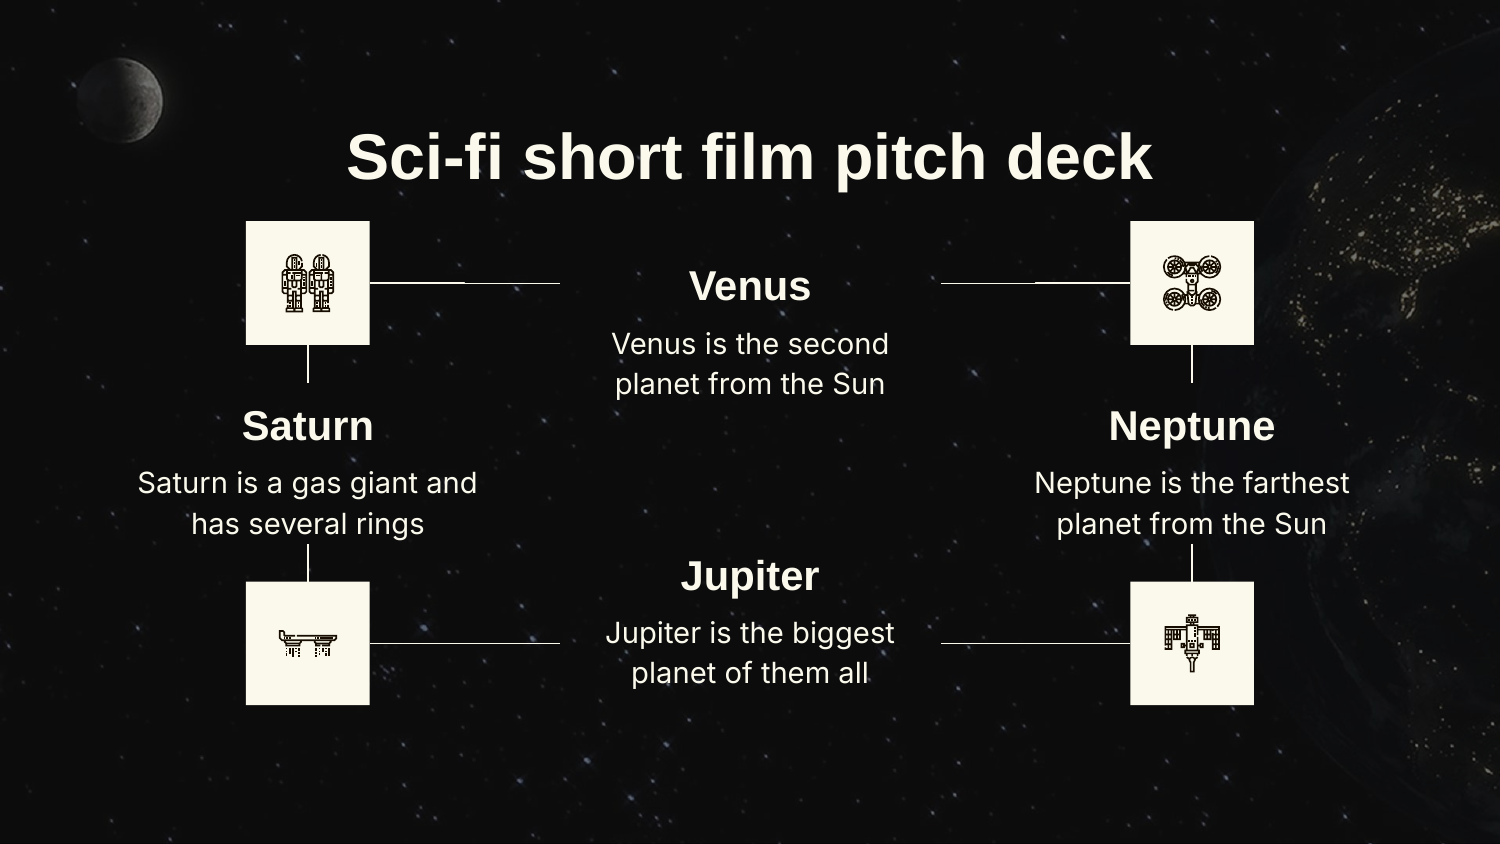

# Sci-fi short film pitch deck

Venus
Venus is the second planet from the Sun
Saturn
Saturn is a gas giant and has several rings
Neptune
Neptune is the farthest planet from the Sun
Jupiter
Jupiter is the biggest planet of them all